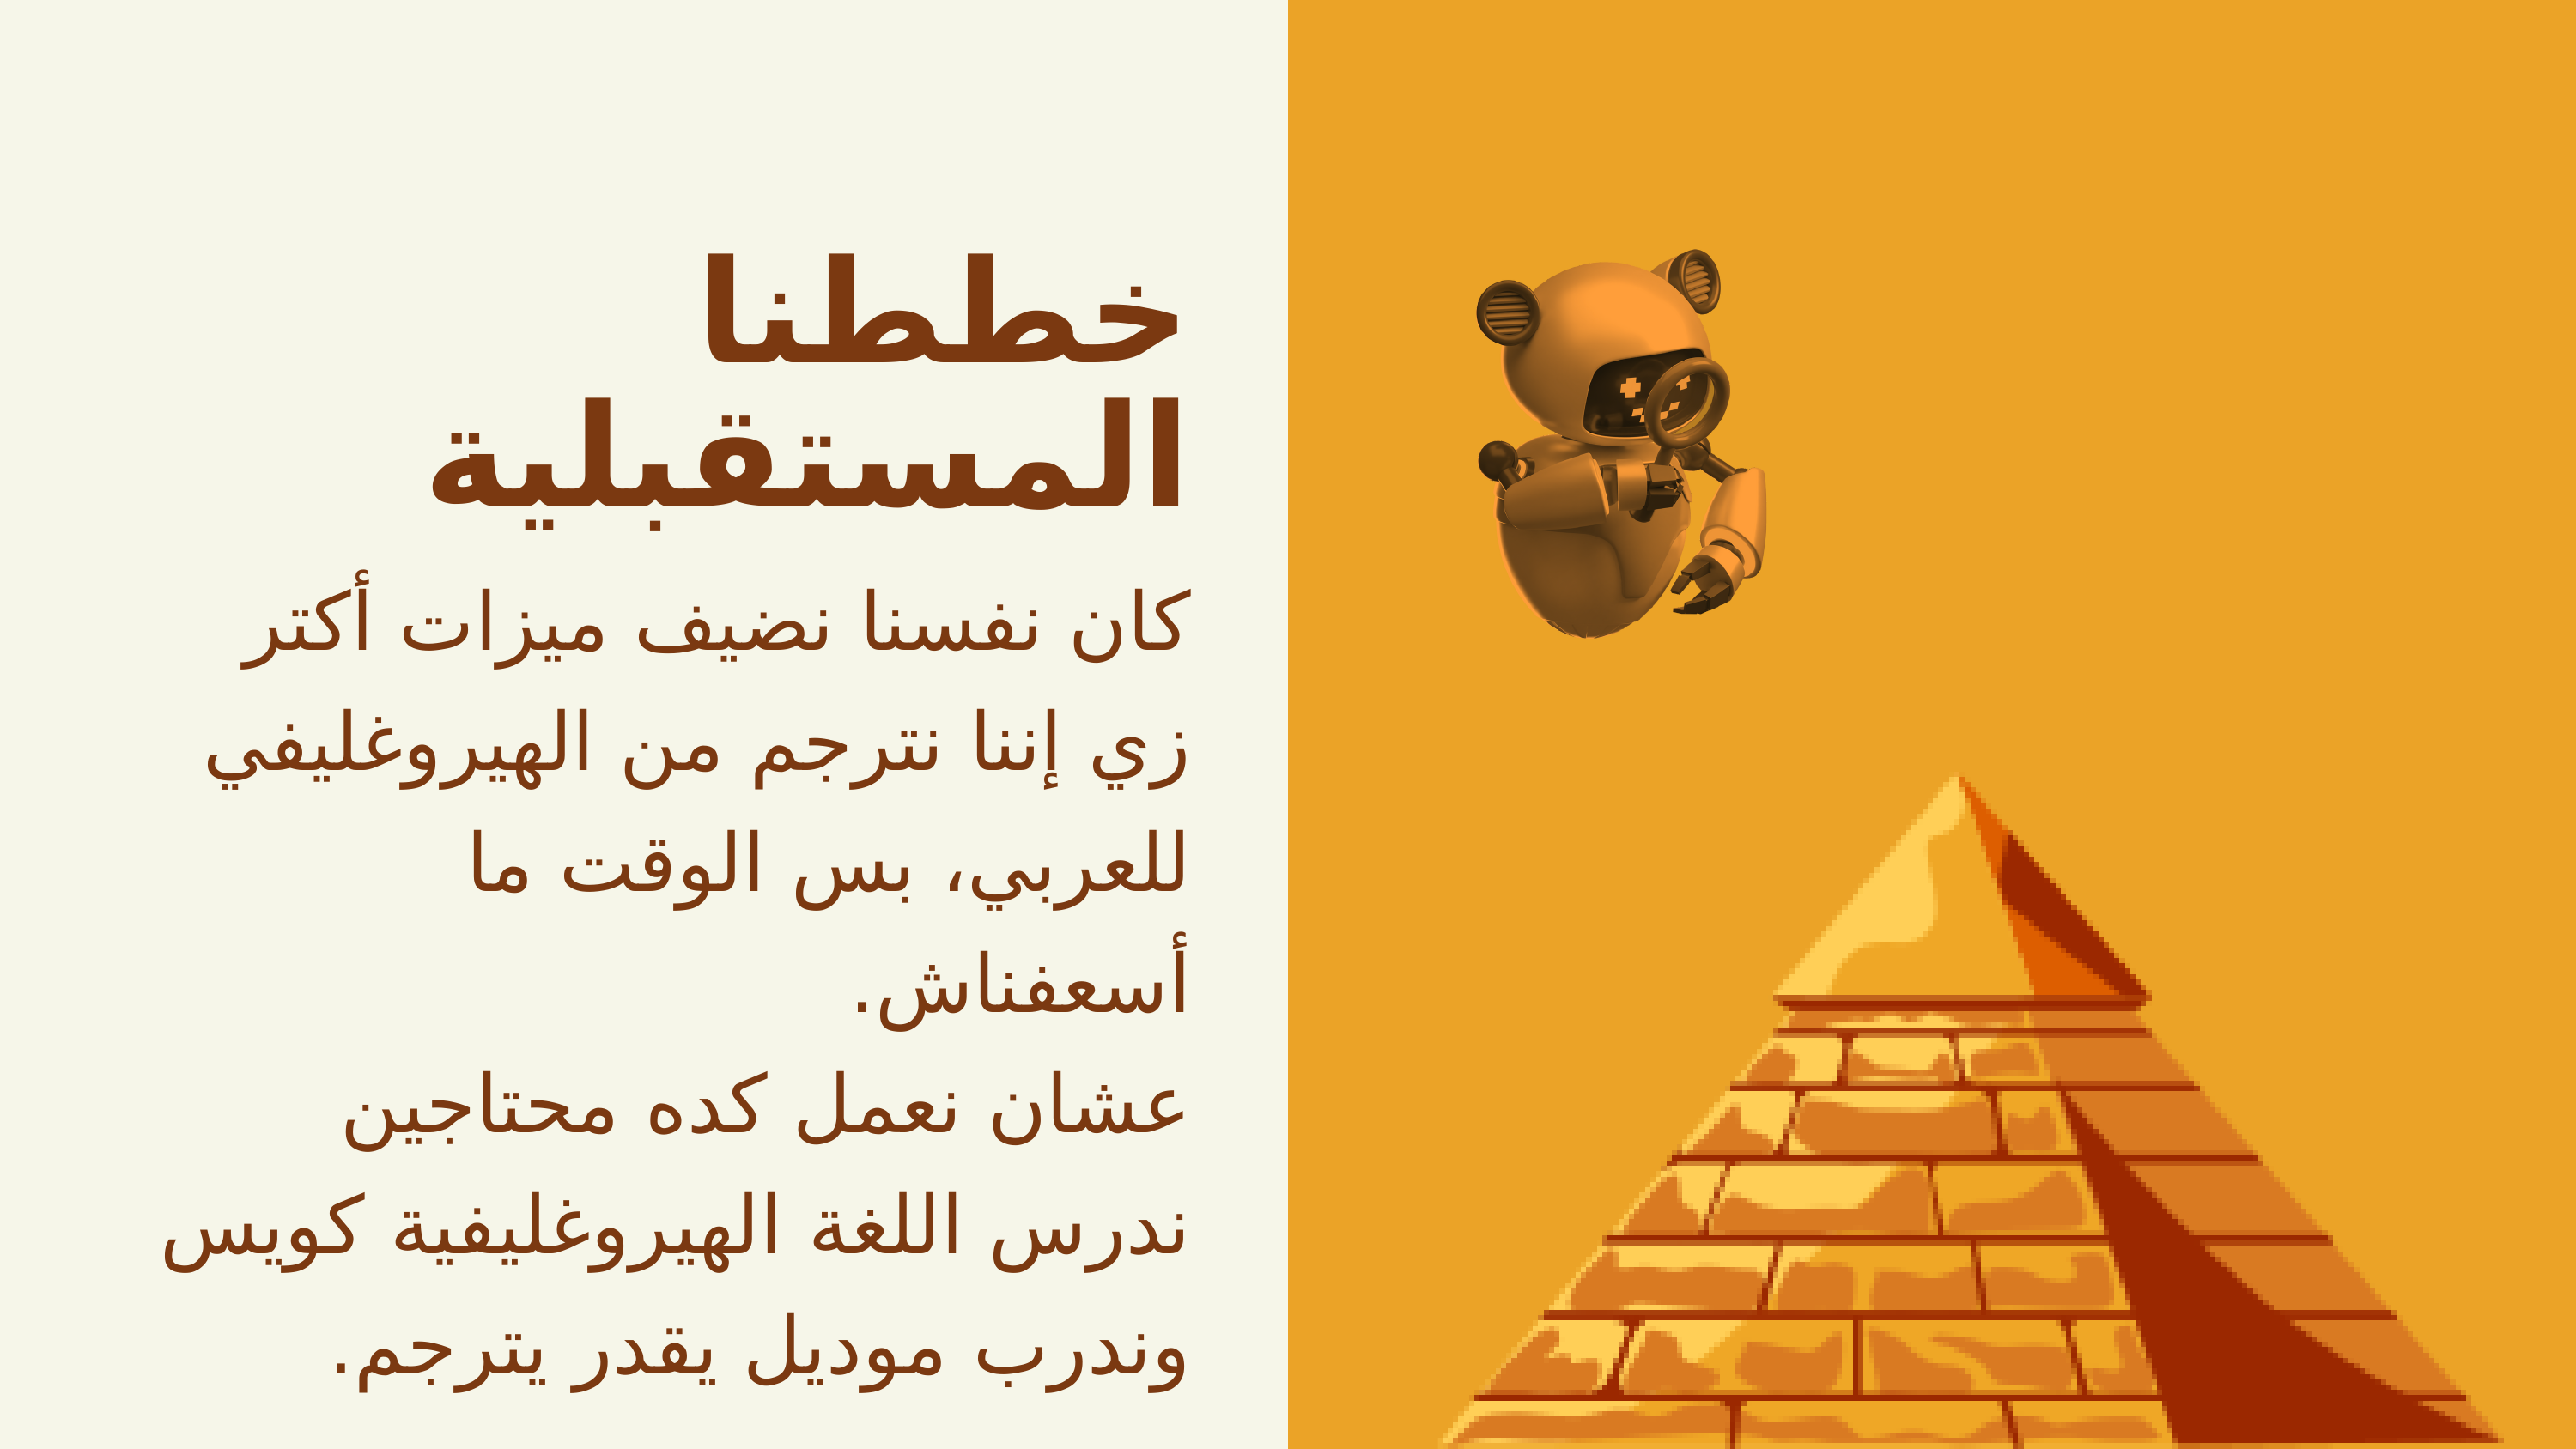

خططنا المستقبلية

كان نفسنا نضيف ميزات أكتر زي إننا نترجم من الهيروغليفي للعربي، بس الوقت ما أسعفناش.
عشان نعمل كده محتاجين ندرس اللغة الهيروغليفية كويس وندرب موديل يقدر يترجم.